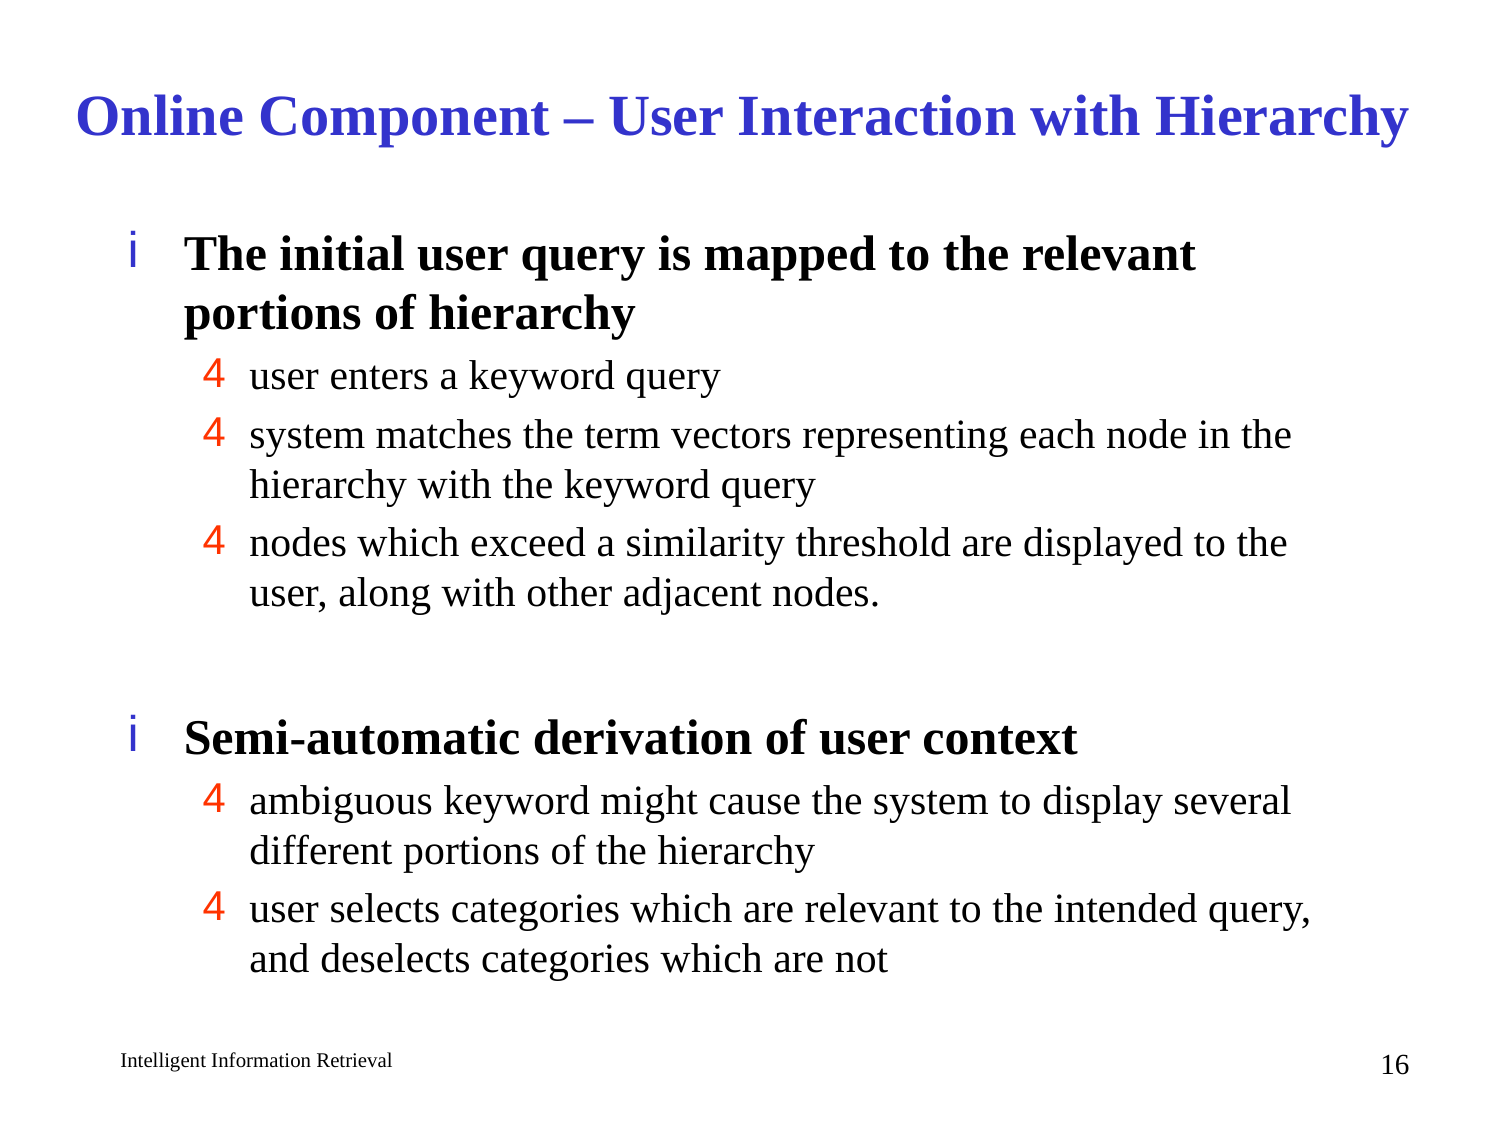

# Online Component – User Interaction with Hierarchy
The initial user query is mapped to the relevant portions of hierarchy
user enters a keyword query
system matches the term vectors representing each node in the hierarchy with the keyword query
nodes which exceed a similarity threshold are displayed to the user, along with other adjacent nodes.

Semi-automatic derivation of user context
ambiguous keyword might cause the system to display several different portions of the hierarchy
user selects categories which are relevant to the intended query, and deselects categories which are not
16
Intelligent Information Retrieval